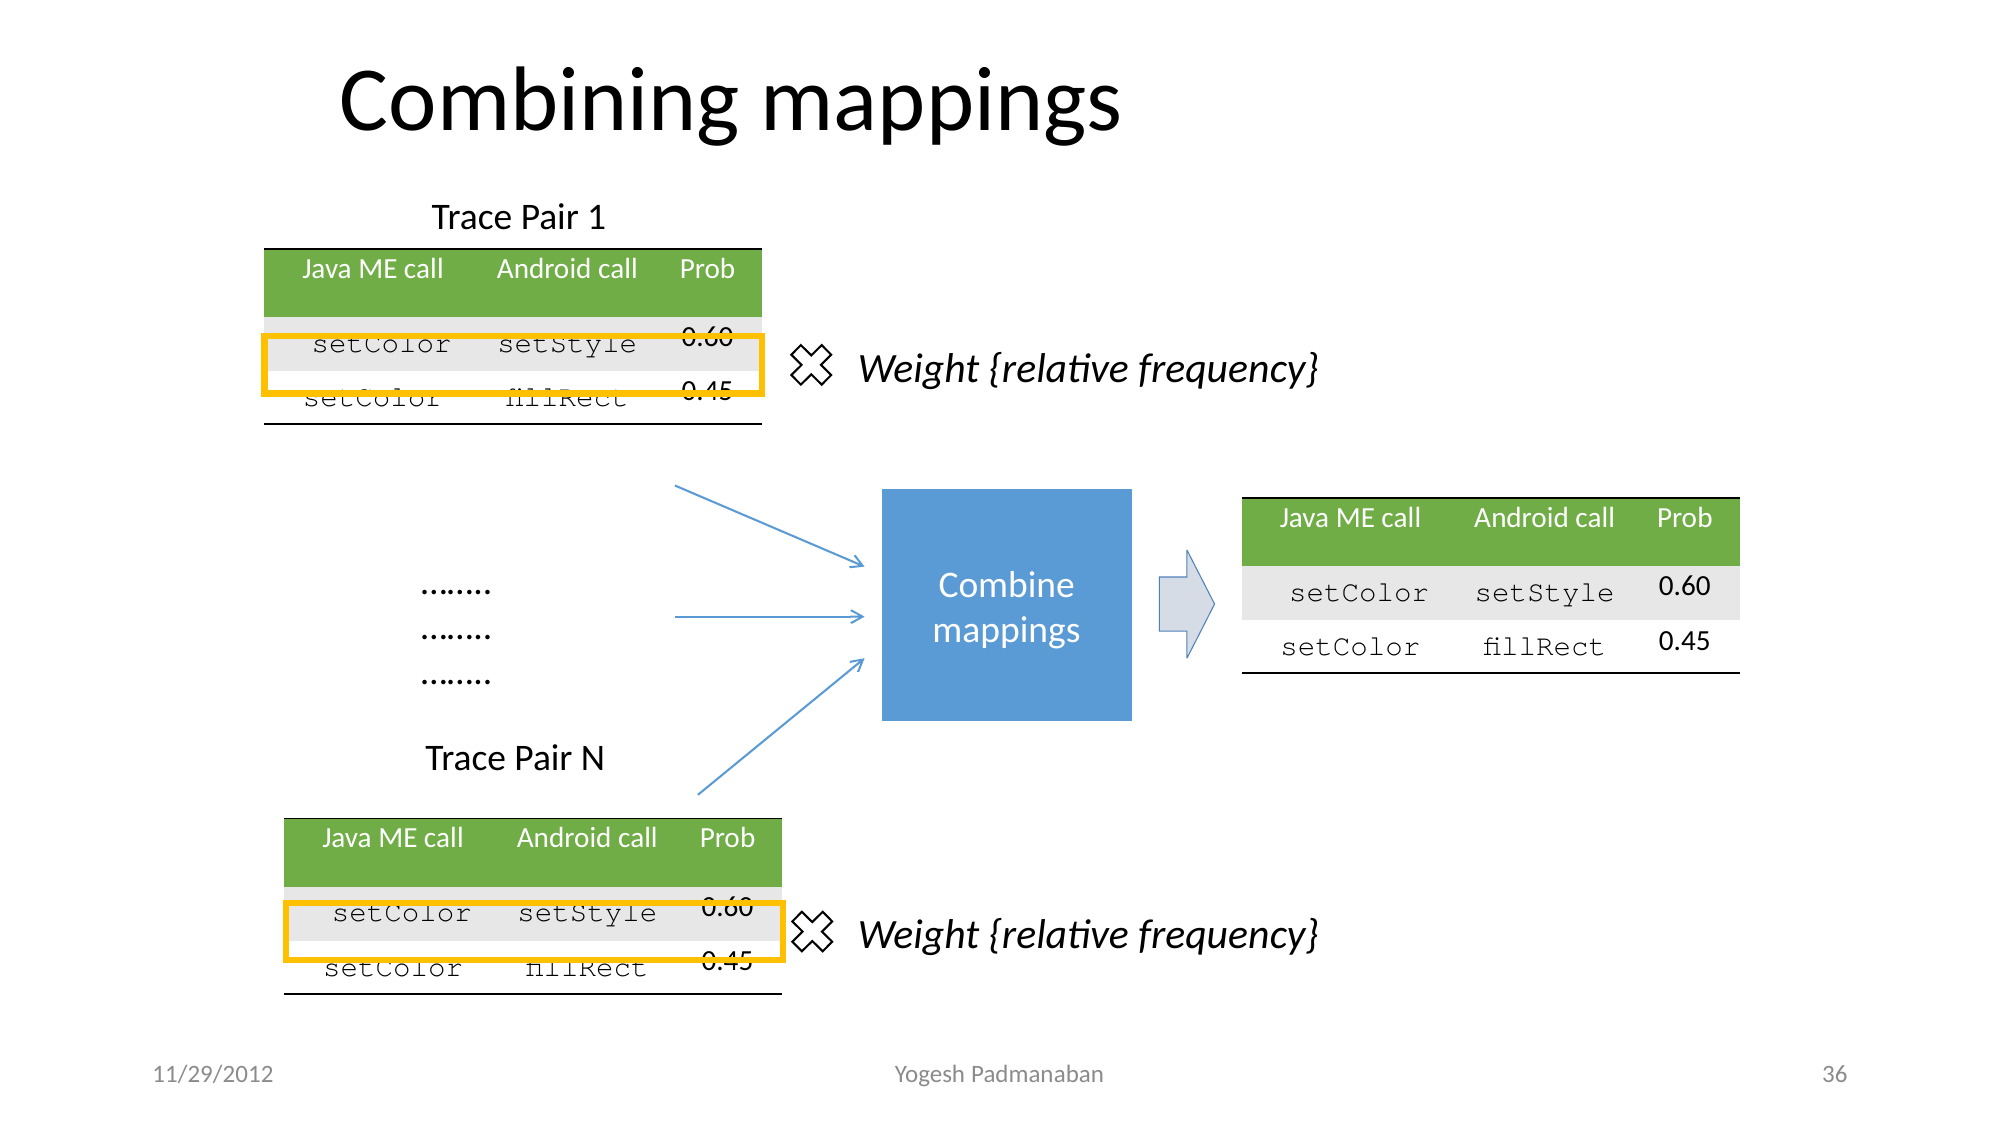

# Combining mappings
Trace Pair 1
| Java ME call | Android call | Prob |
| --- | --- | --- |
| setColor | setStyle | 0.60 |
| setColor | fillRect | 0.45 |
Weight {relative frequency}

Combine mappings
| Java ME call | Android call | Prob |
| --- | --- | --- |
| setColor | setStyle | 0.60 |
| setColor | fillRect | 0.45 |
……..
……..
……..

Trace Pair N
| Java ME call | Android call | Prob |
| --- | --- | --- |
| setColor | setStyle | 0.60 |
| setColor | fillRect | 0.45 |
Weight {relative frequency}

11/29/2012
Yogesh Padmanaban
36